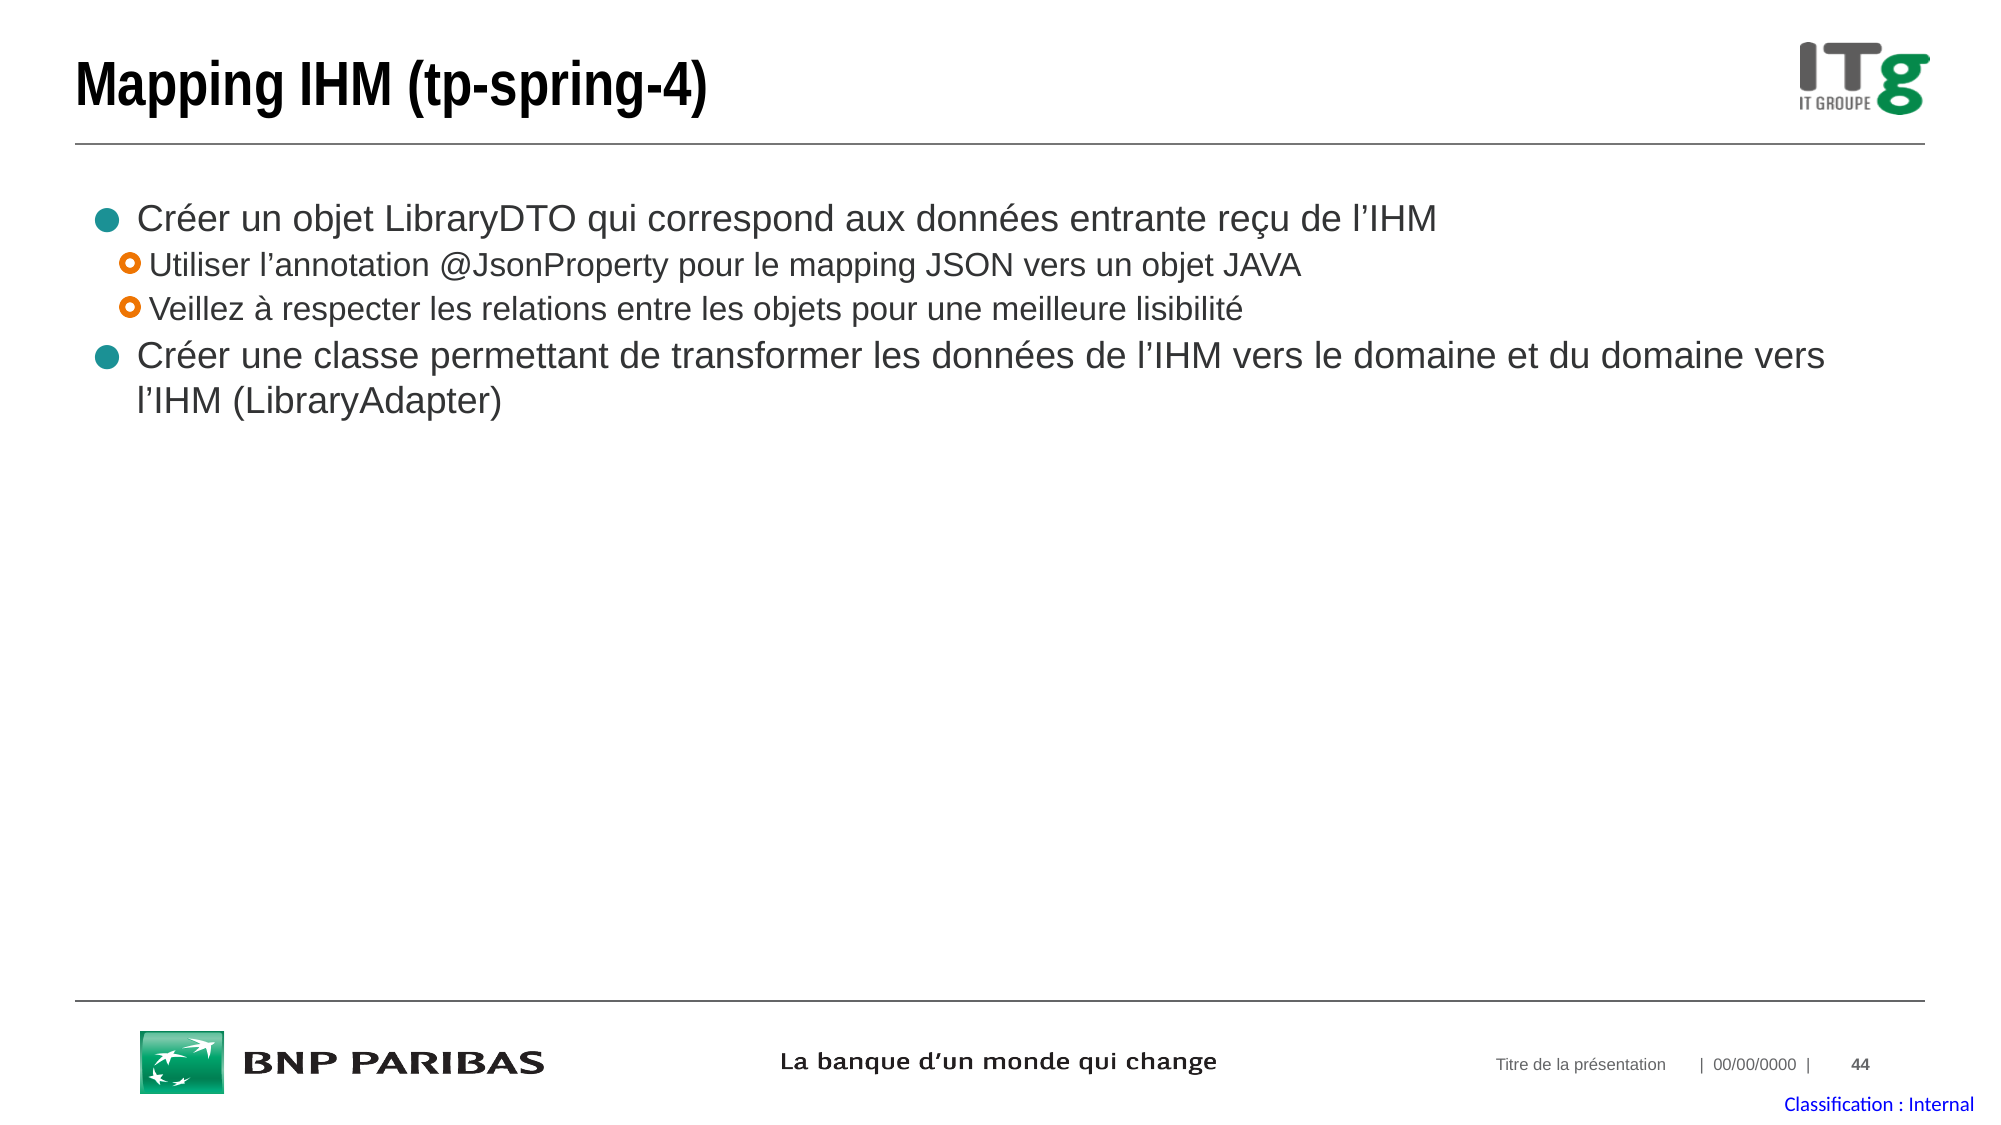

# Mapping IHM (tp-spring-4)
Créer un objet LibraryDTO qui correspond aux données entrante reçu de l’IHM
Utiliser l’annotation @JsonProperty pour le mapping JSON vers un objet JAVA
Veillez à respecter les relations entre les objets pour une meilleure lisibilité
Créer une classe permettant de transformer les données de l’IHM vers le domaine et du domaine vers l’IHM (LibraryAdapter)
Titre de la présentation
|  00/00/0000  |
44